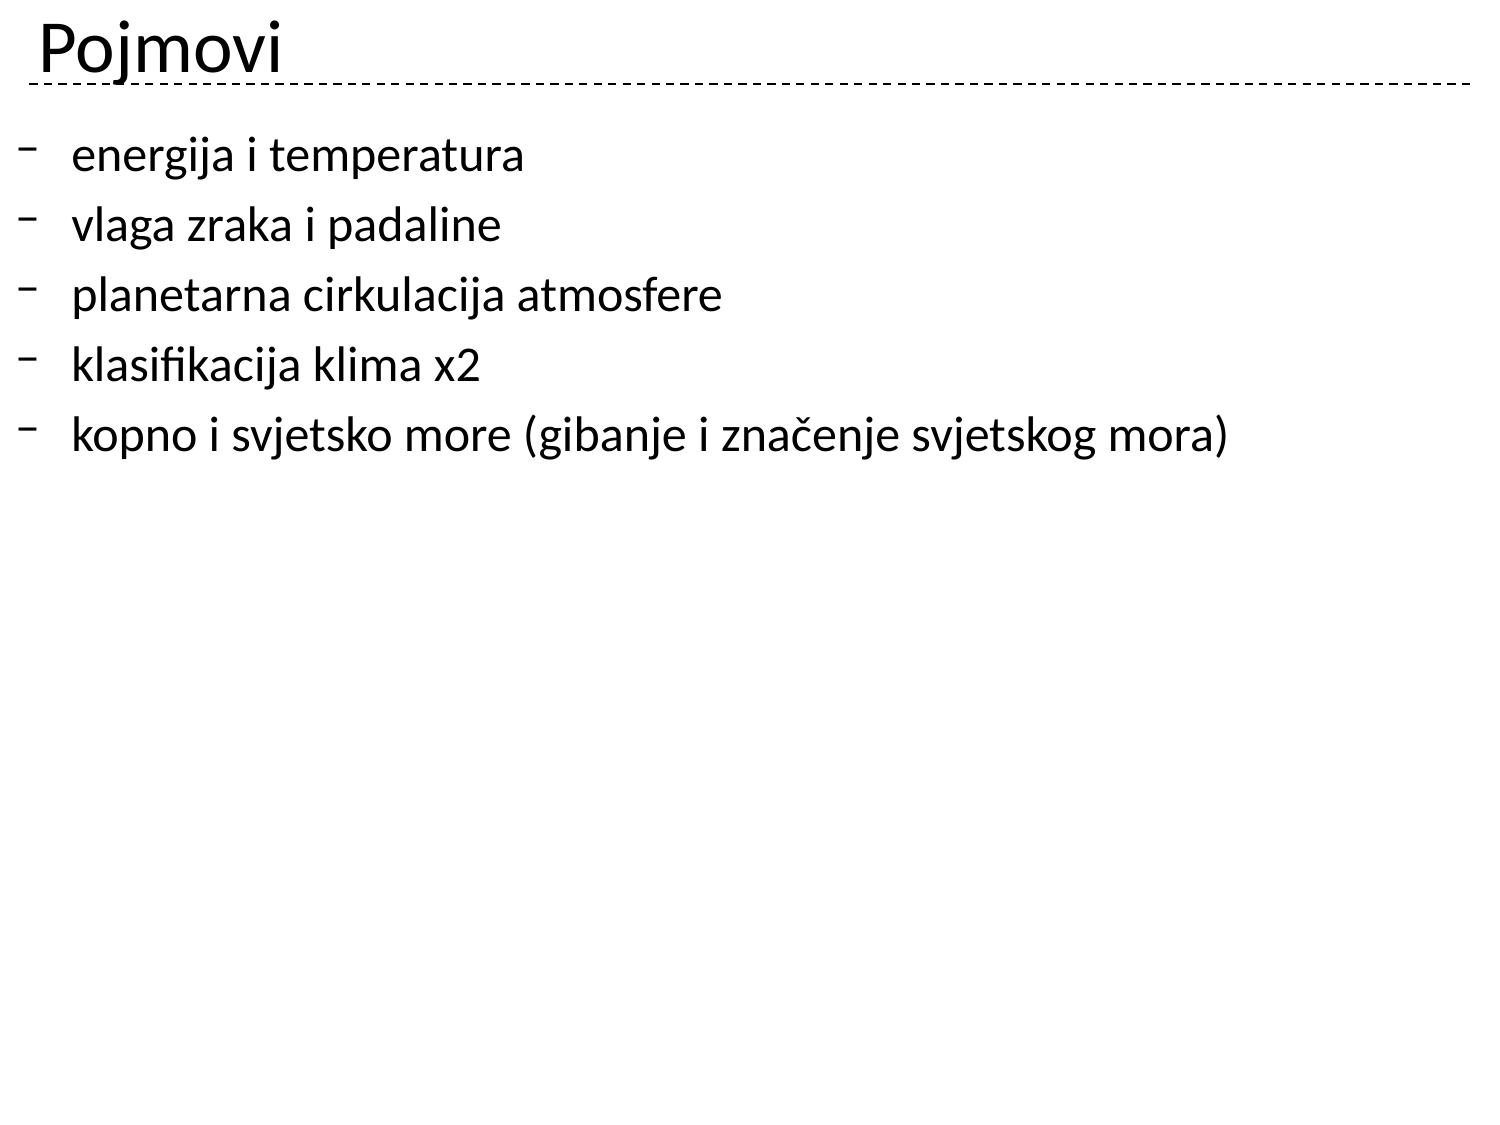

# Pojmovi
energija i temperatura
vlaga zraka i padaline
planetarna cirkulacija atmosfere
klasifikacija klima x2
kopno i svjetsko more (gibanje i značenje svjetskog mora)